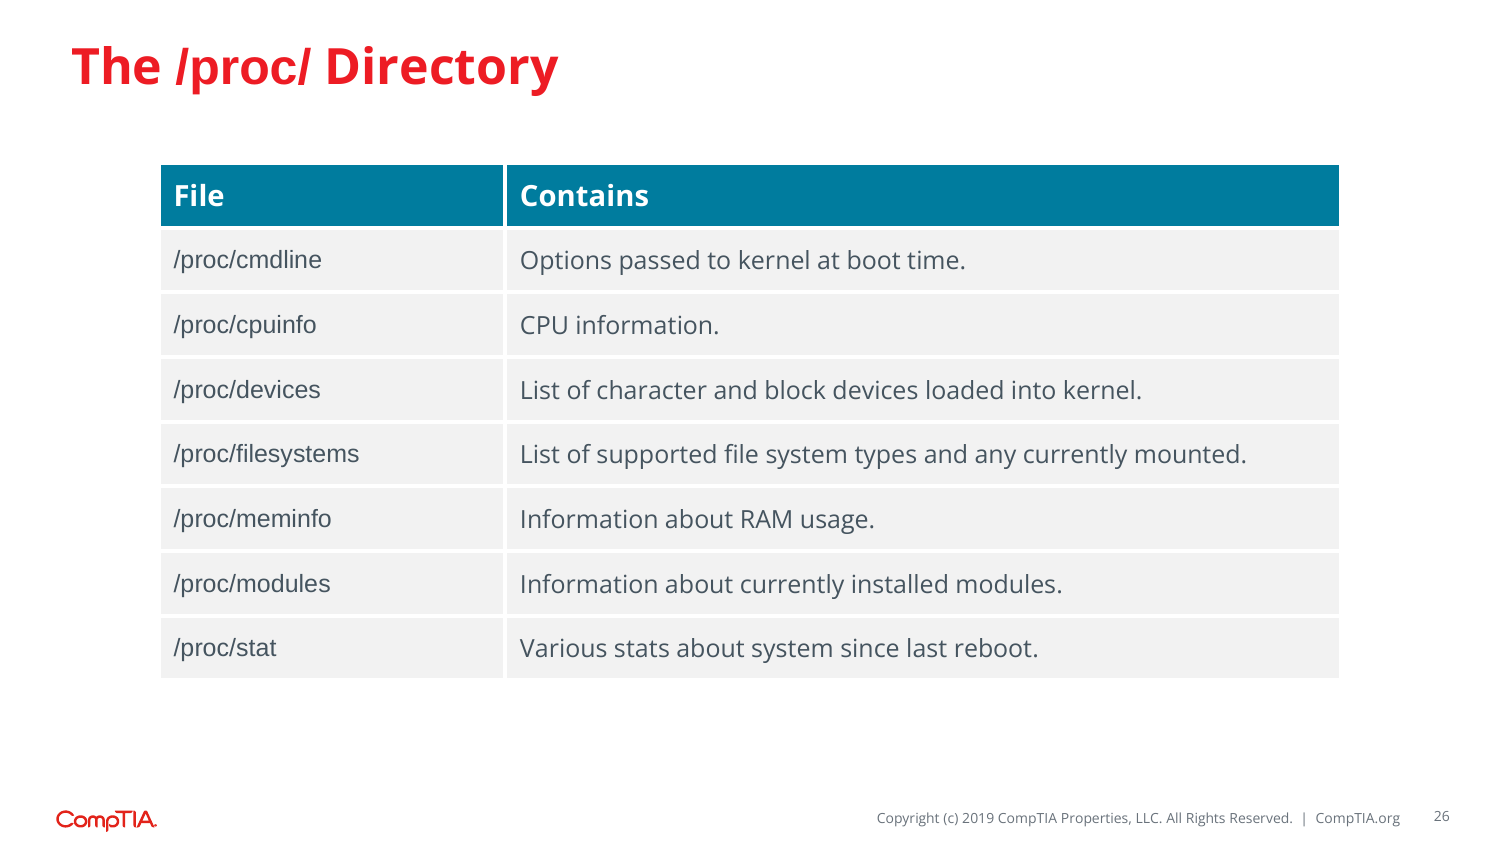

# The /proc/ Directory
| File | Contains |
| --- | --- |
| /proc/cmdline | Options passed to kernel at boot time. |
| /proc/cpuinfo | CPU information. |
| /proc/devices | List of character and block devices loaded into kernel. |
| /proc/filesystems | List of supported file system types and any currently mounted. |
| /proc/meminfo | Information about RAM usage. |
| /proc/modules | Information about currently installed modules. |
| /proc/stat | Various stats about system since last reboot. |
26